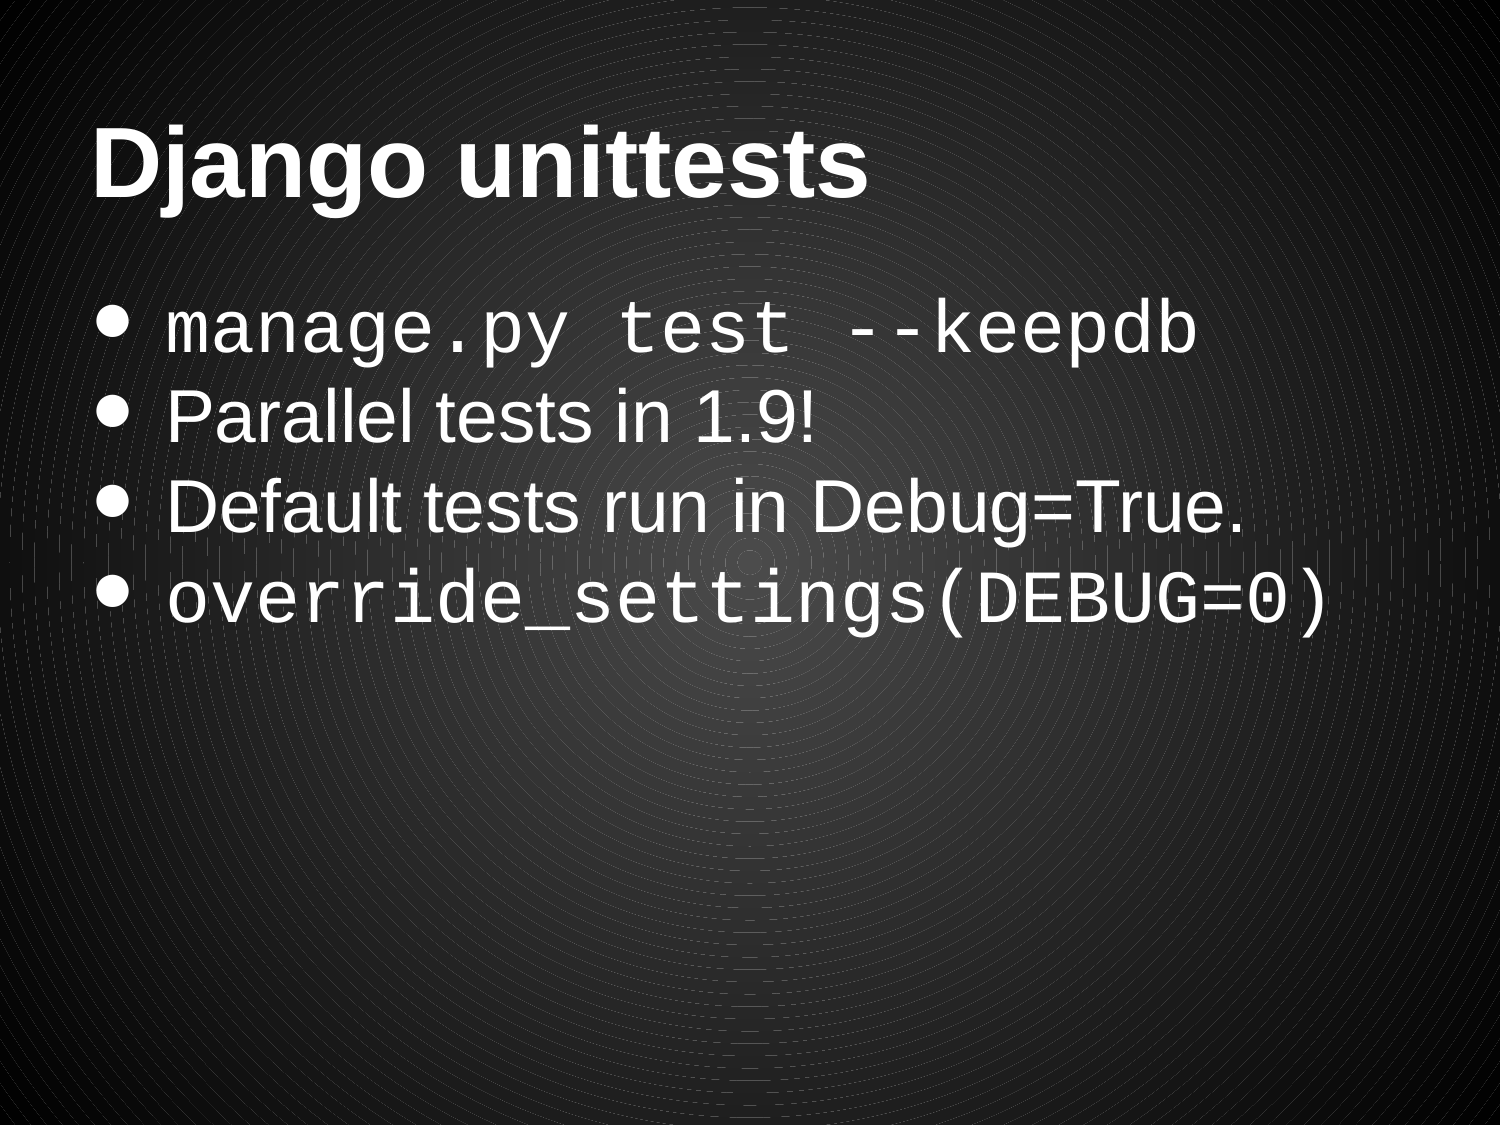

# Django unittests
manage.py test --keepdb
Parallel tests in 1.9!
Default tests run in Debug=True.
override_settings(DEBUG=0)